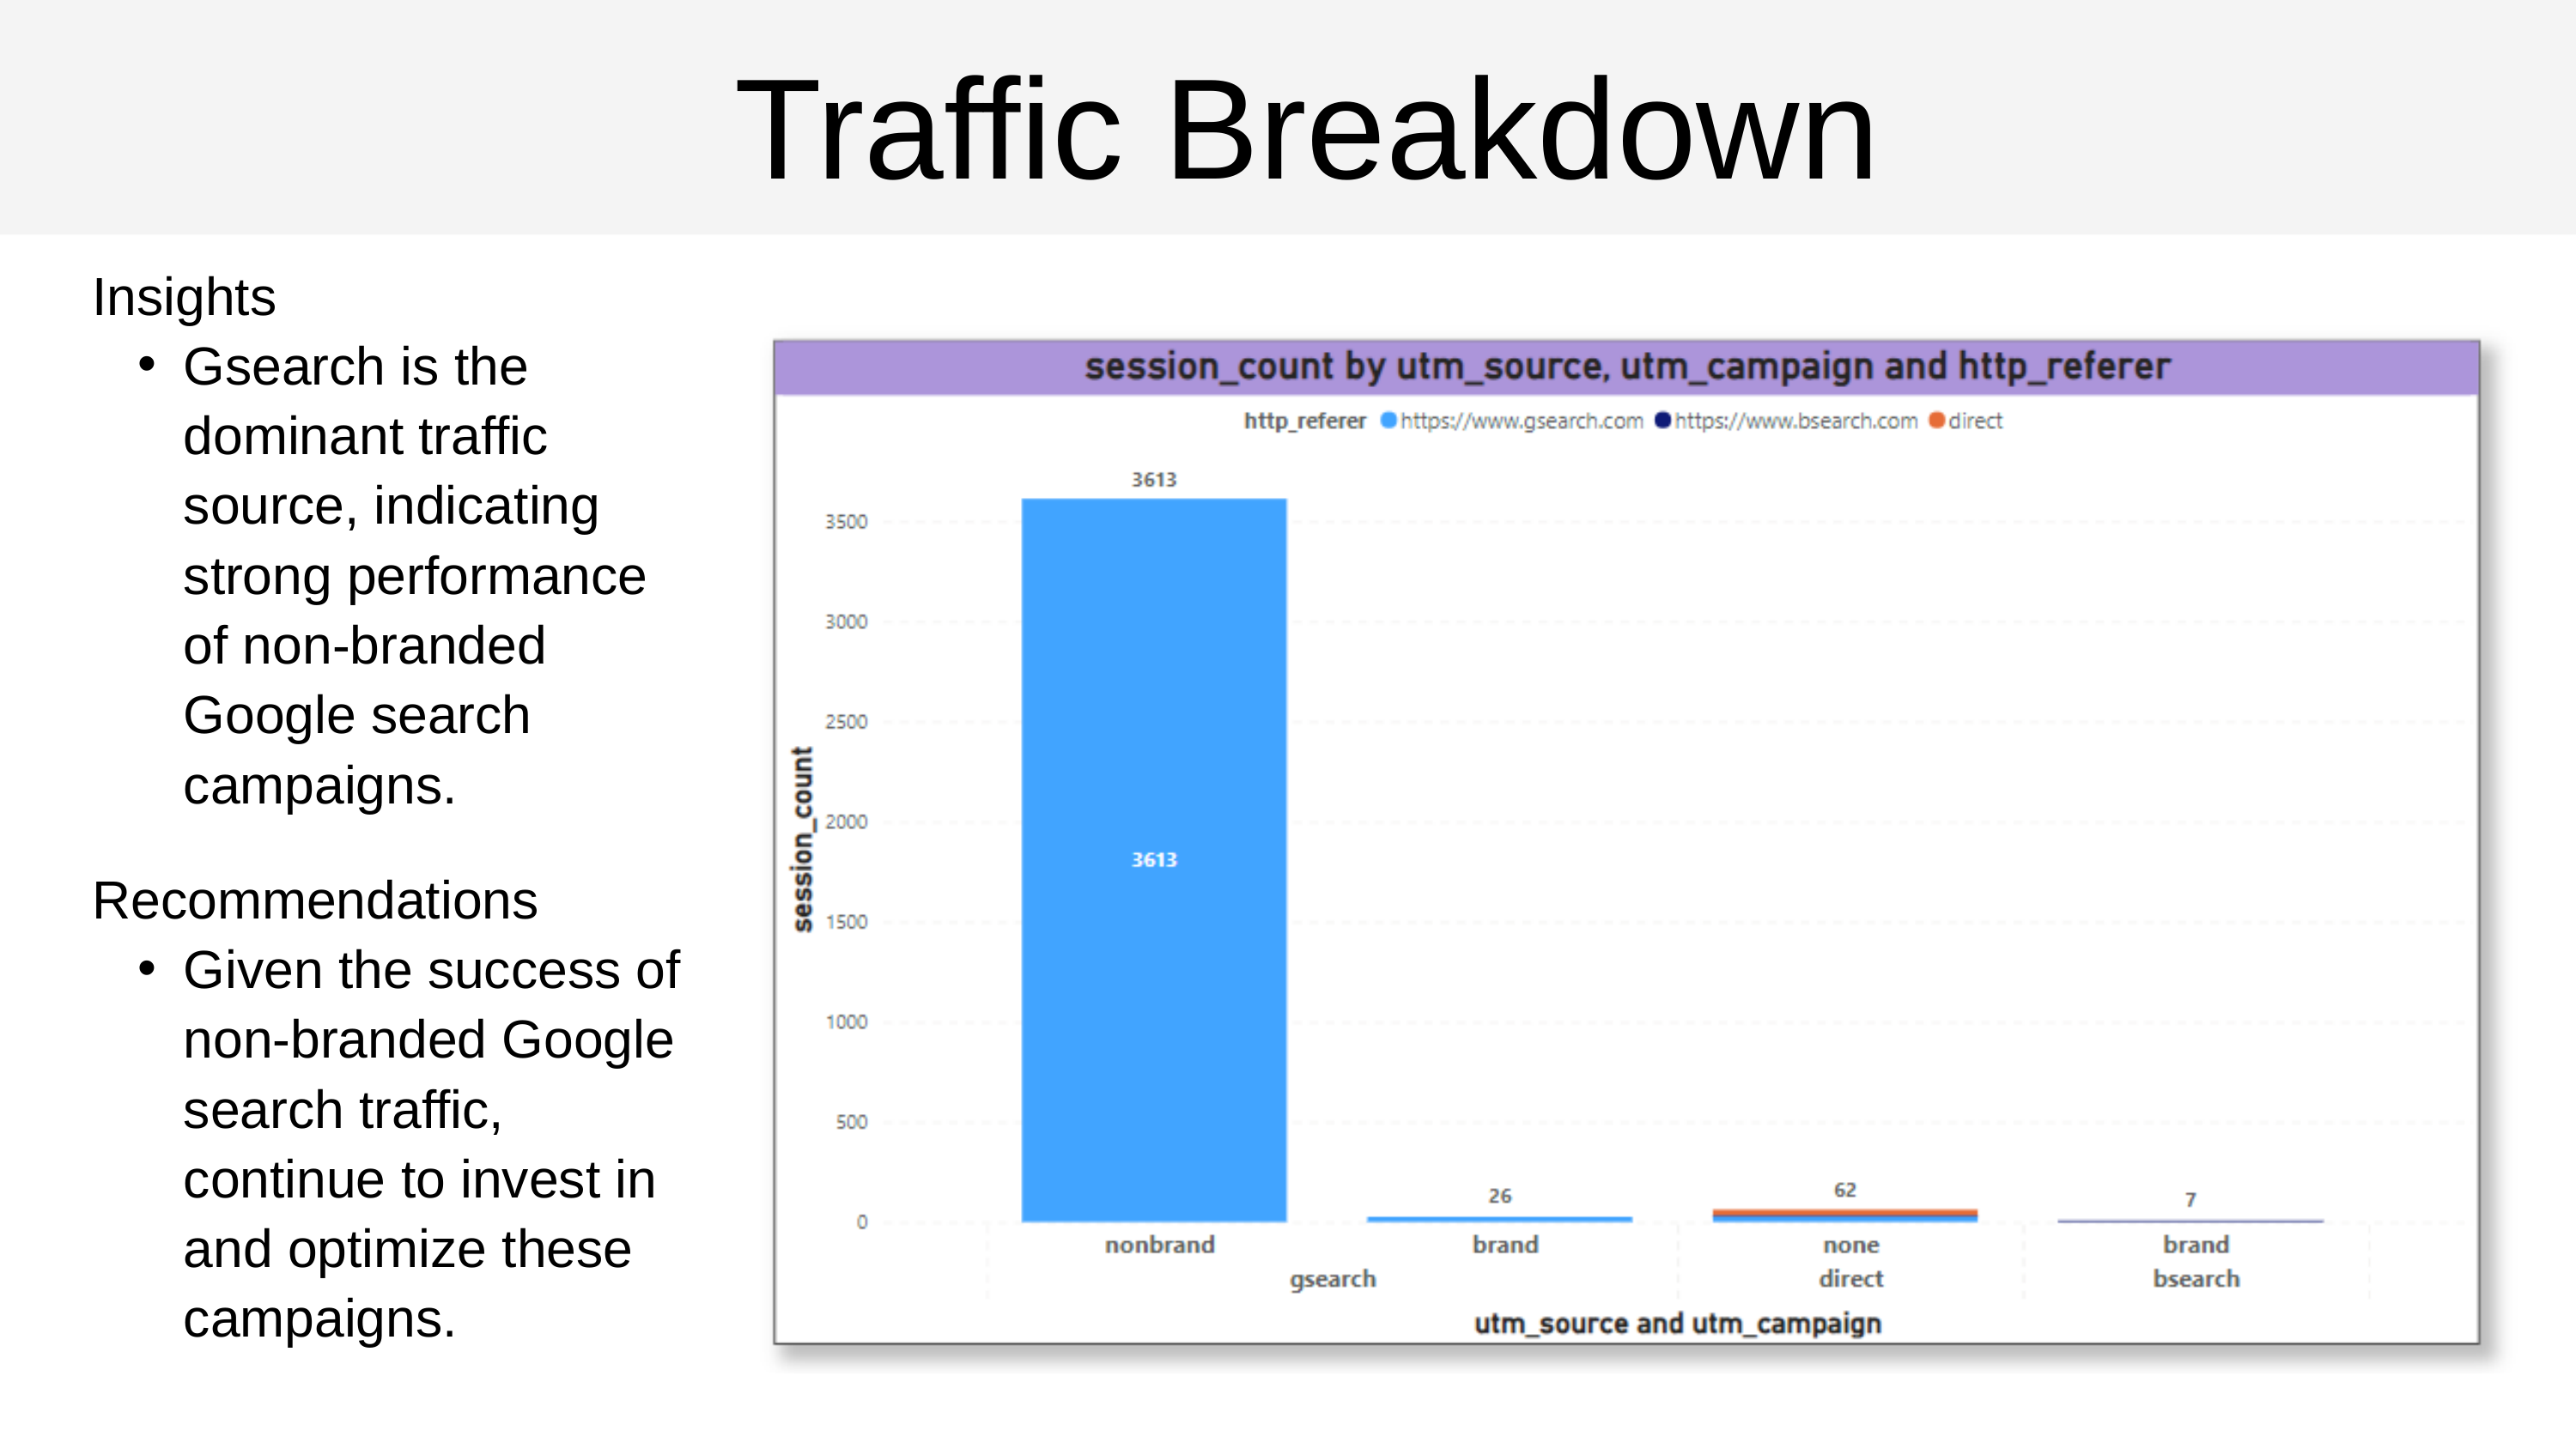

Traffic Breakdown
Insights
Gsearch is the dominant traffic source, indicating strong performance of non-branded Google search campaigns.

Recommendations
Given the success of non-branded Google search traffic, continue to invest in and optimize these campaigns.